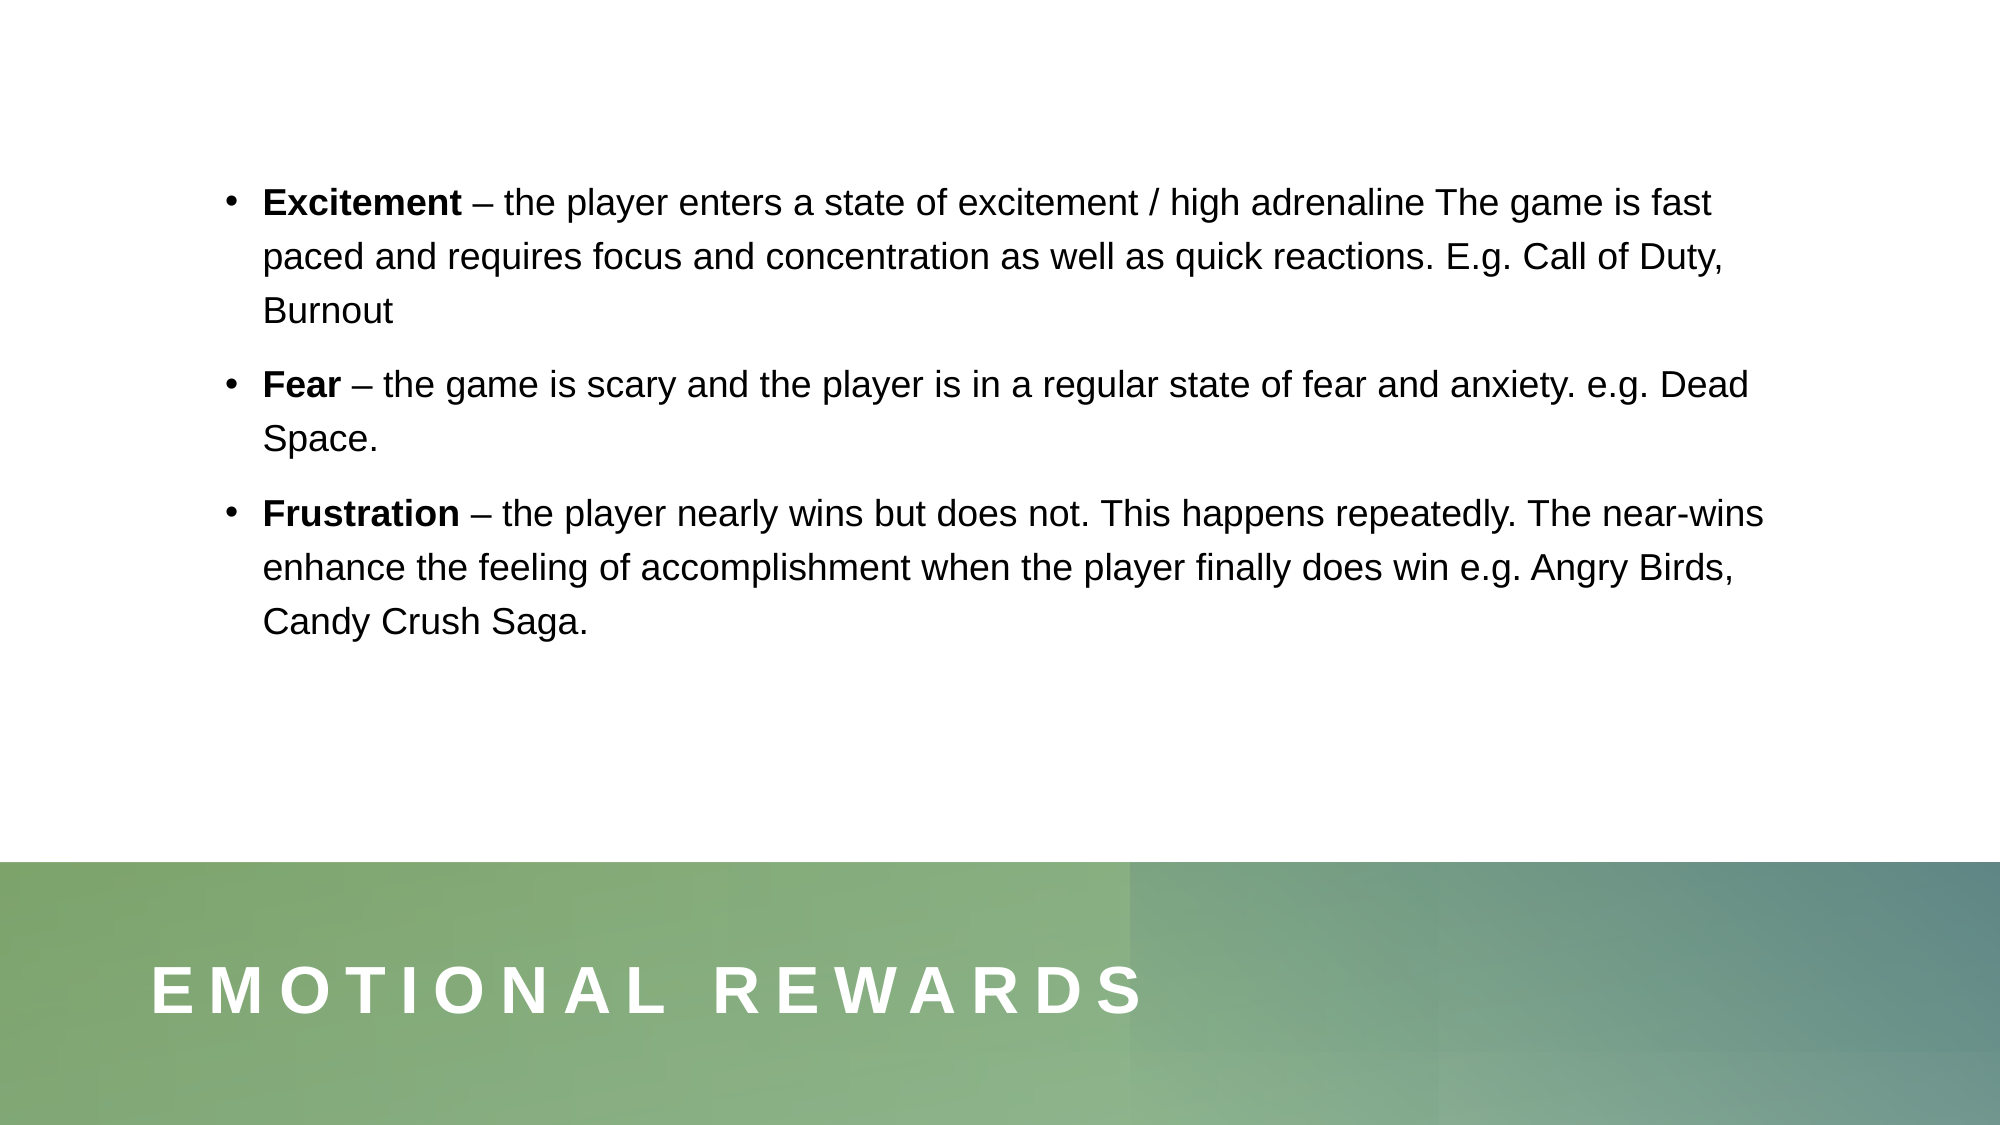

Excitement – the player enters a state of excitement / high adrenaline The game is fast paced and requires focus and concentration as well as quick reactions. E.g. Call of Duty, Burnout
Fear – the game is scary and the player is in a regular state of fear and anxiety. e.g. Dead Space.
Frustration – the player nearly wins but does not. This happens repeatedly. The near-wins enhance the feeling of accomplishment when the player finally does win e.g. Angry Birds, Candy Crush Saga.

# Emotional Rewards